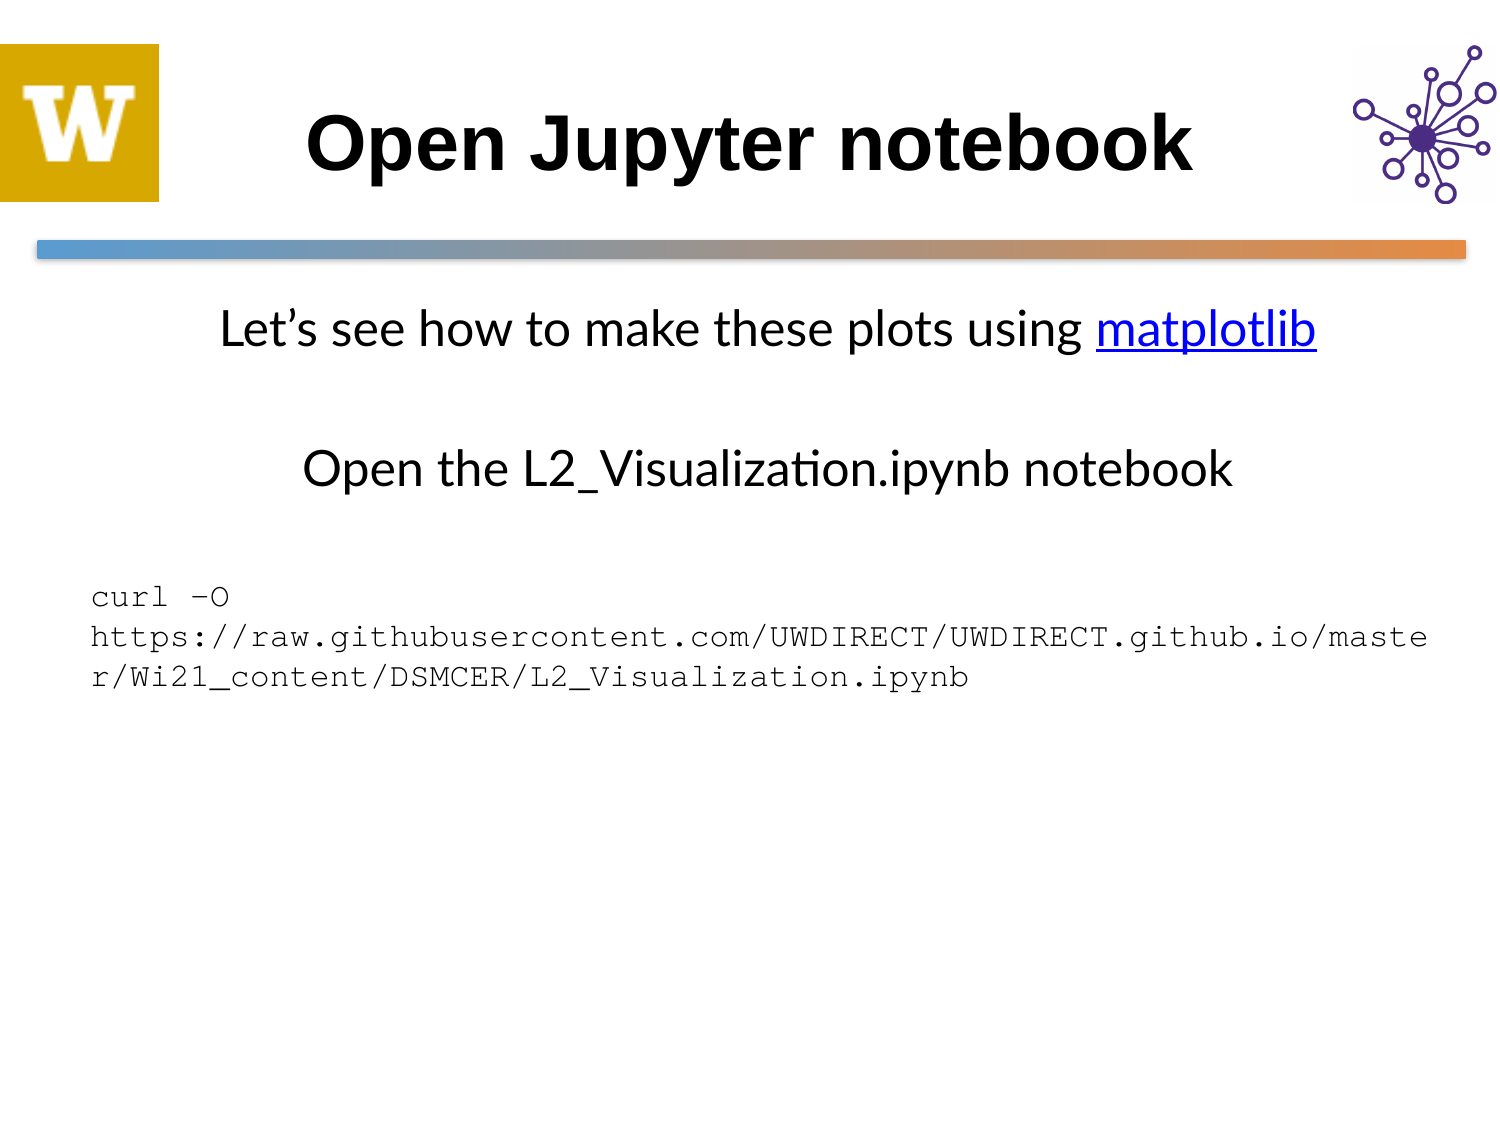

# Open Jupyter notebook
Let’s see how to make these plots using matplotlib

Open the L2_Visualization.ipynb notebook

curl –O https://raw.githubusercontent.com/UWDIRECT/UWDIRECT.github.io/master/Wi21_content/DSMCER/L2_Visualization.ipynb